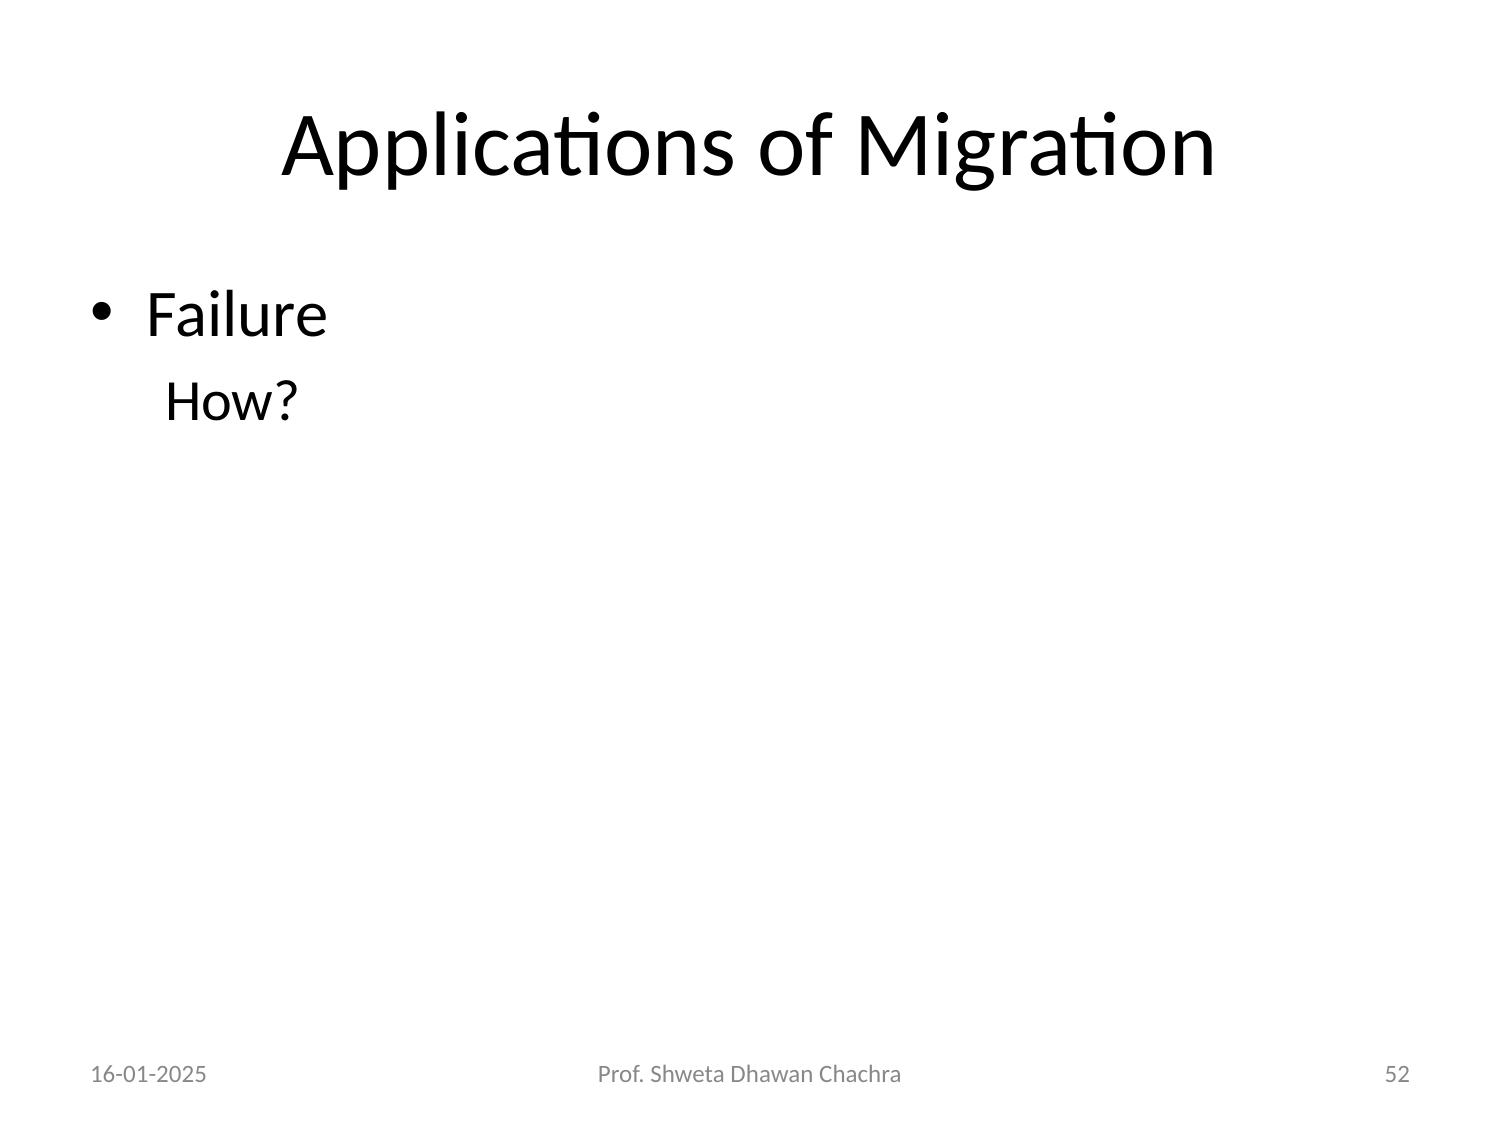

# Applications of Migration
Failure
How?

16-01-2025
Prof. Shweta Dhawan Chachra
52